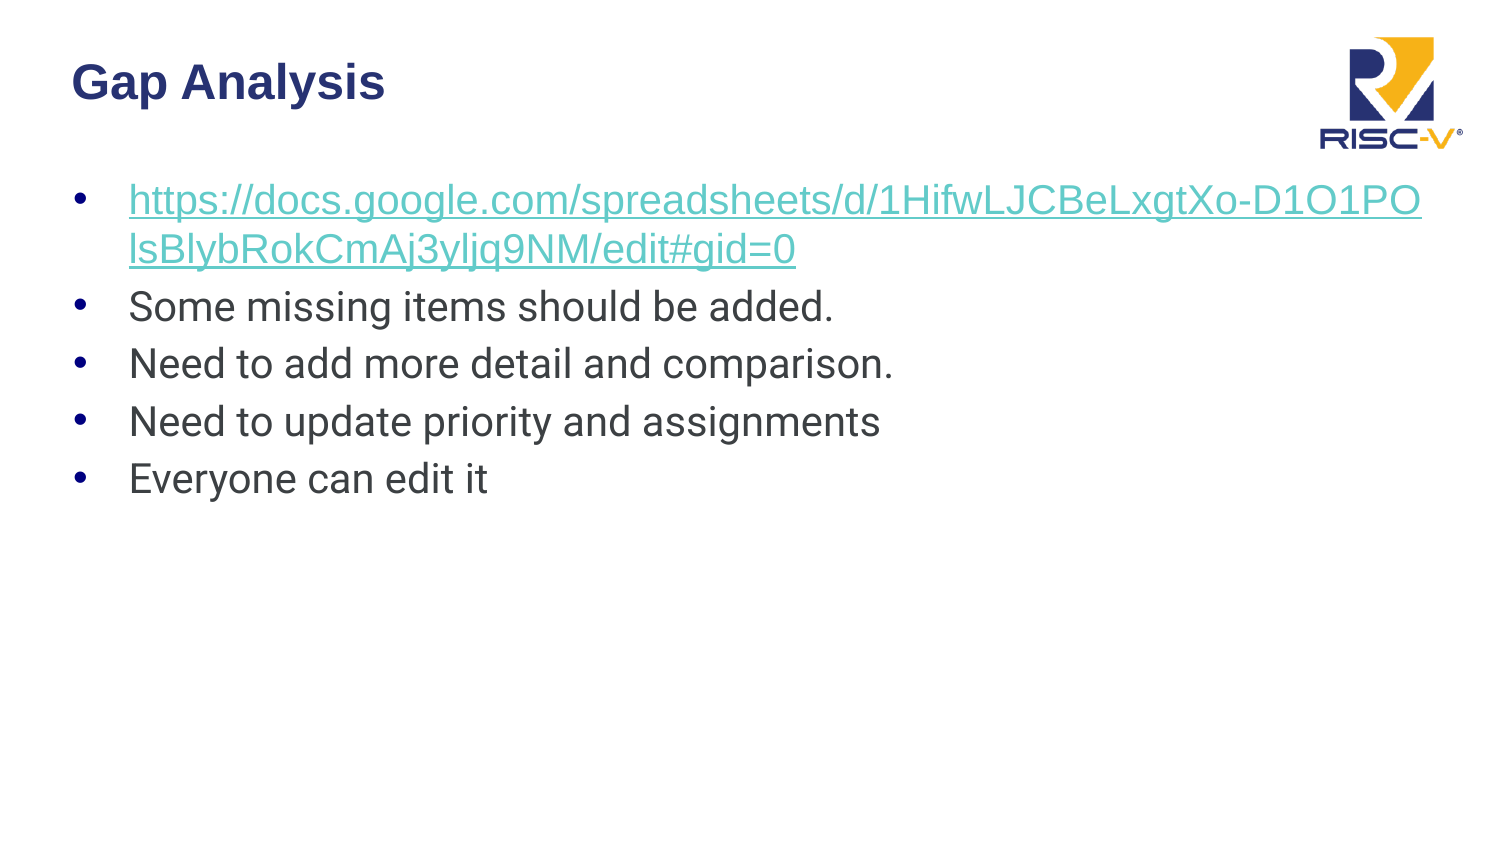

# Gap Analysis
https://docs.google.com/spreadsheets/d/1HifwLJCBeLxgtXo-D1O1POlsBlybRokCmAj3yljq9NM/edit#gid=0
Some missing items should be added.
Need to add more detail and comparison.
Need to update priority and assignments
Everyone can edit it